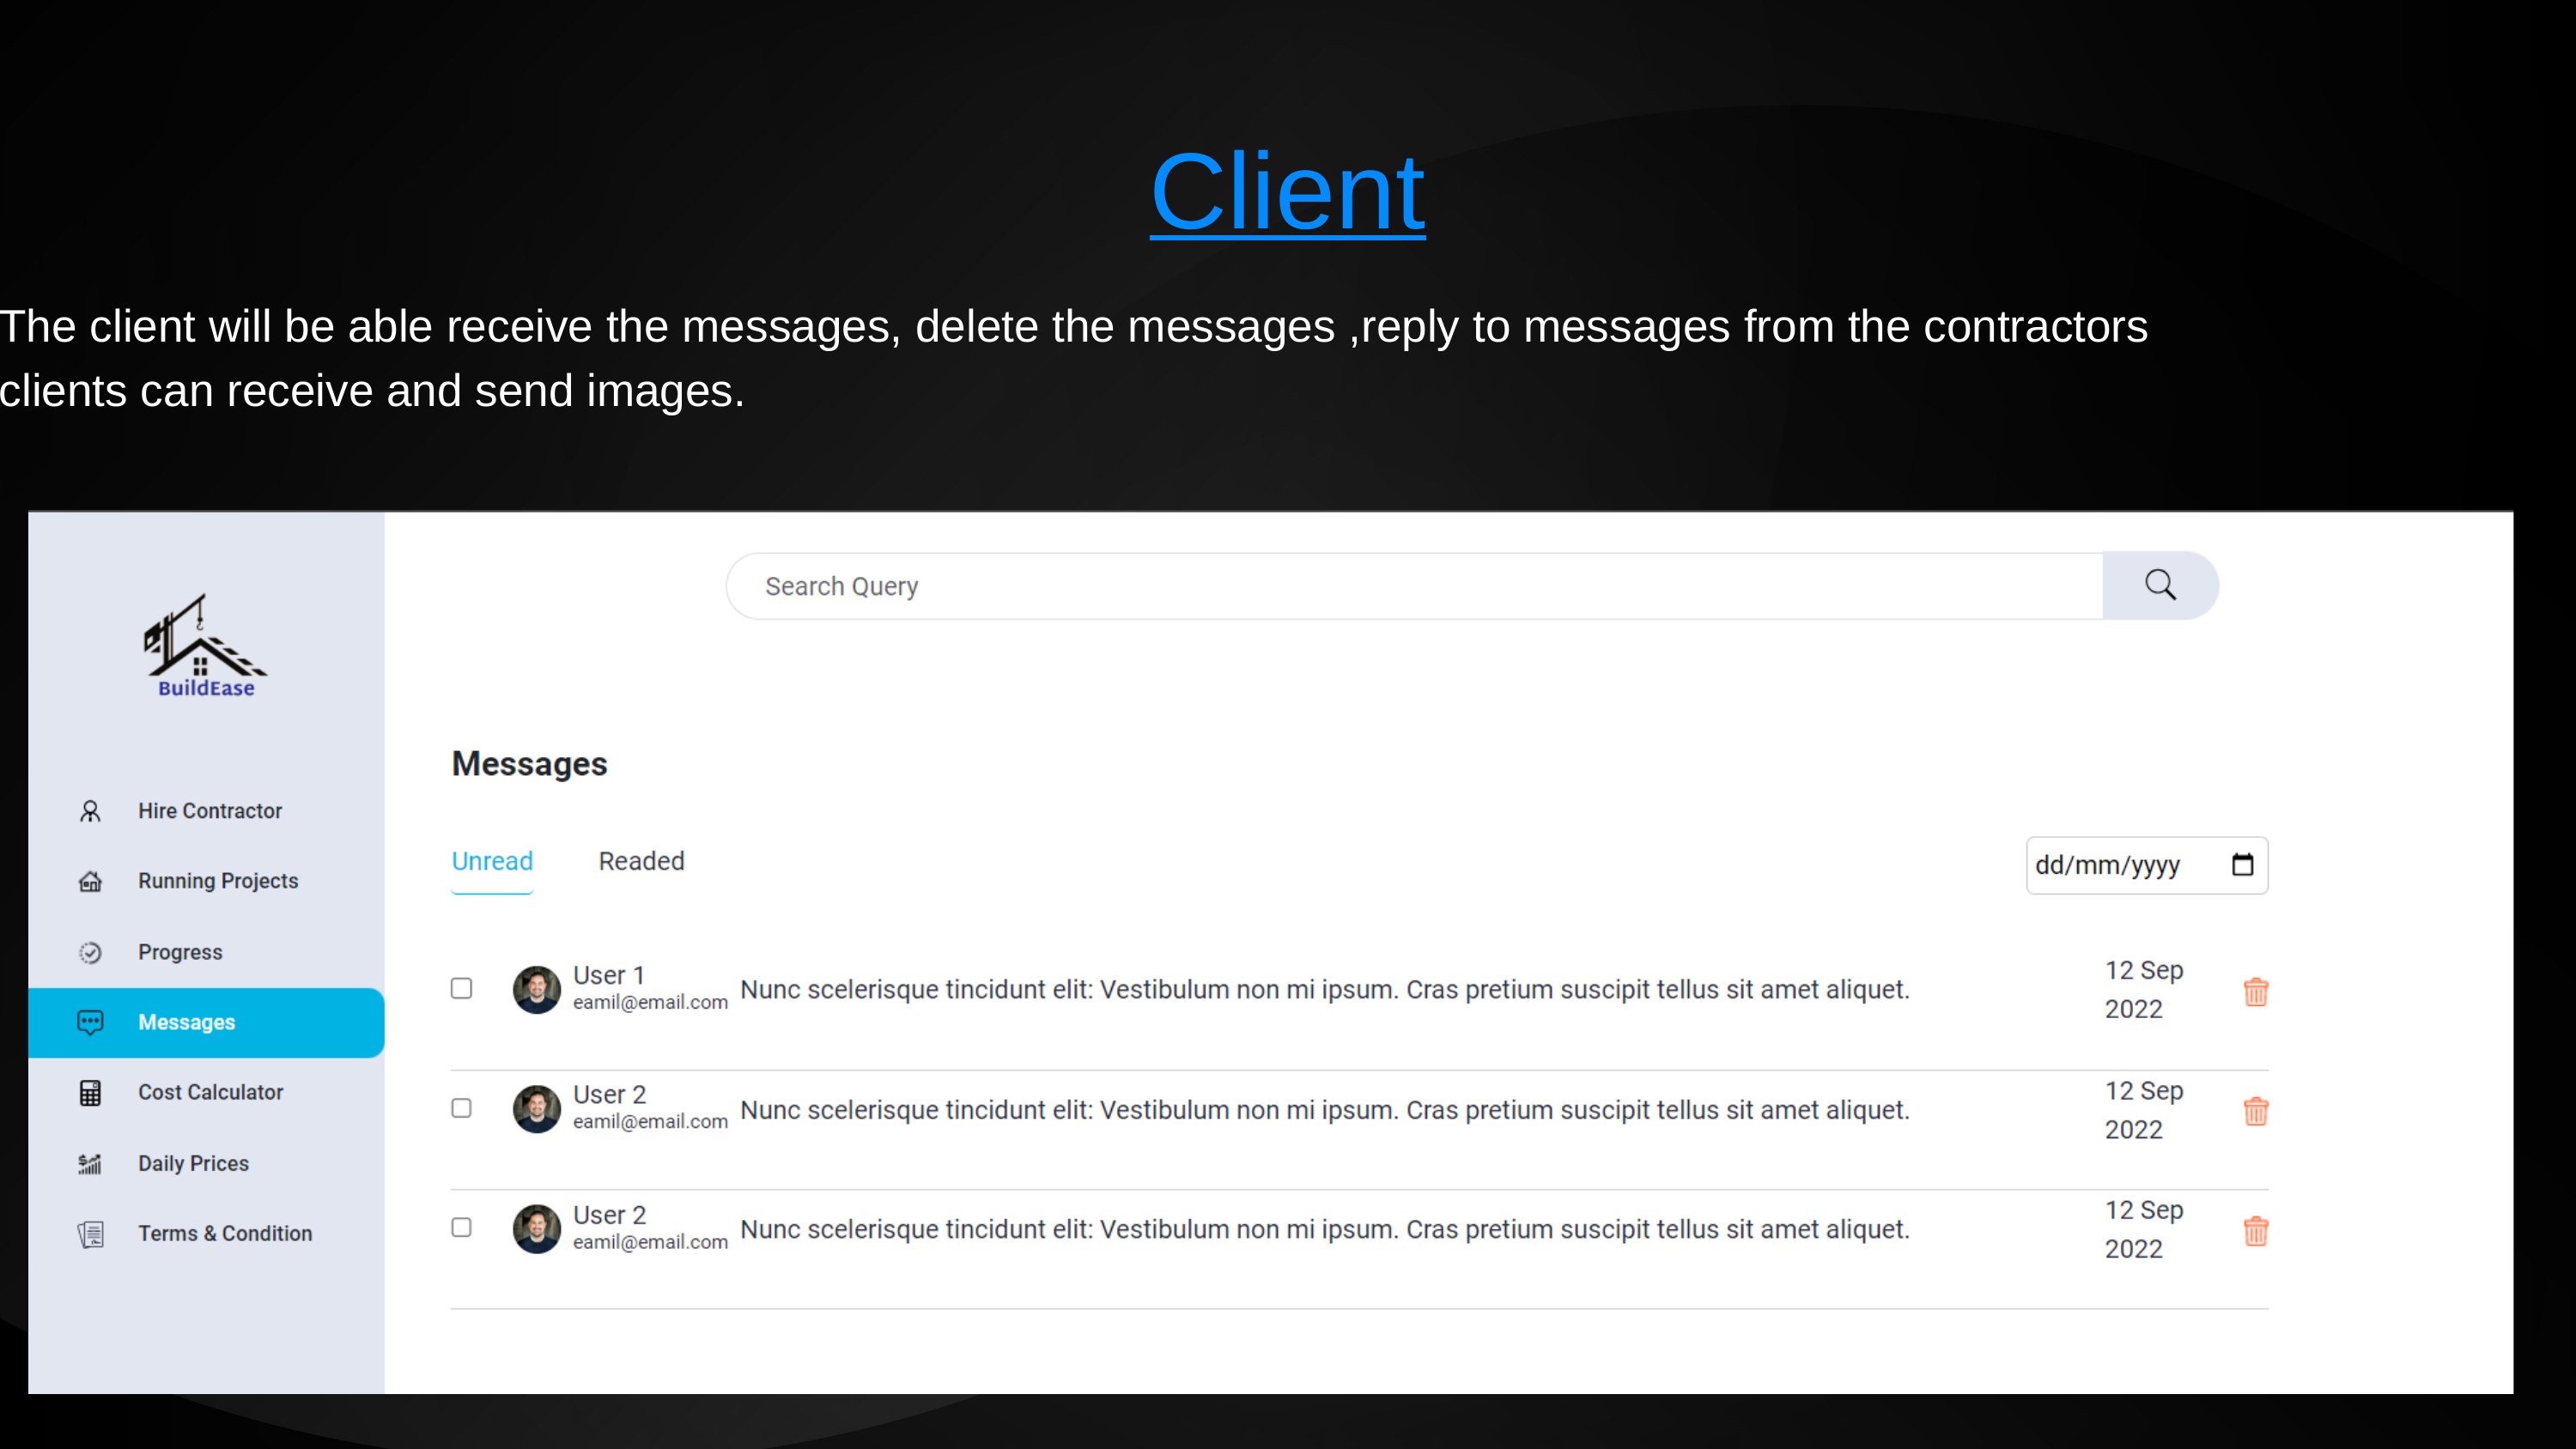

Client
The client will be able receive the messages, delete the messages ,reply to messages from the contractors clients can receive and send images.